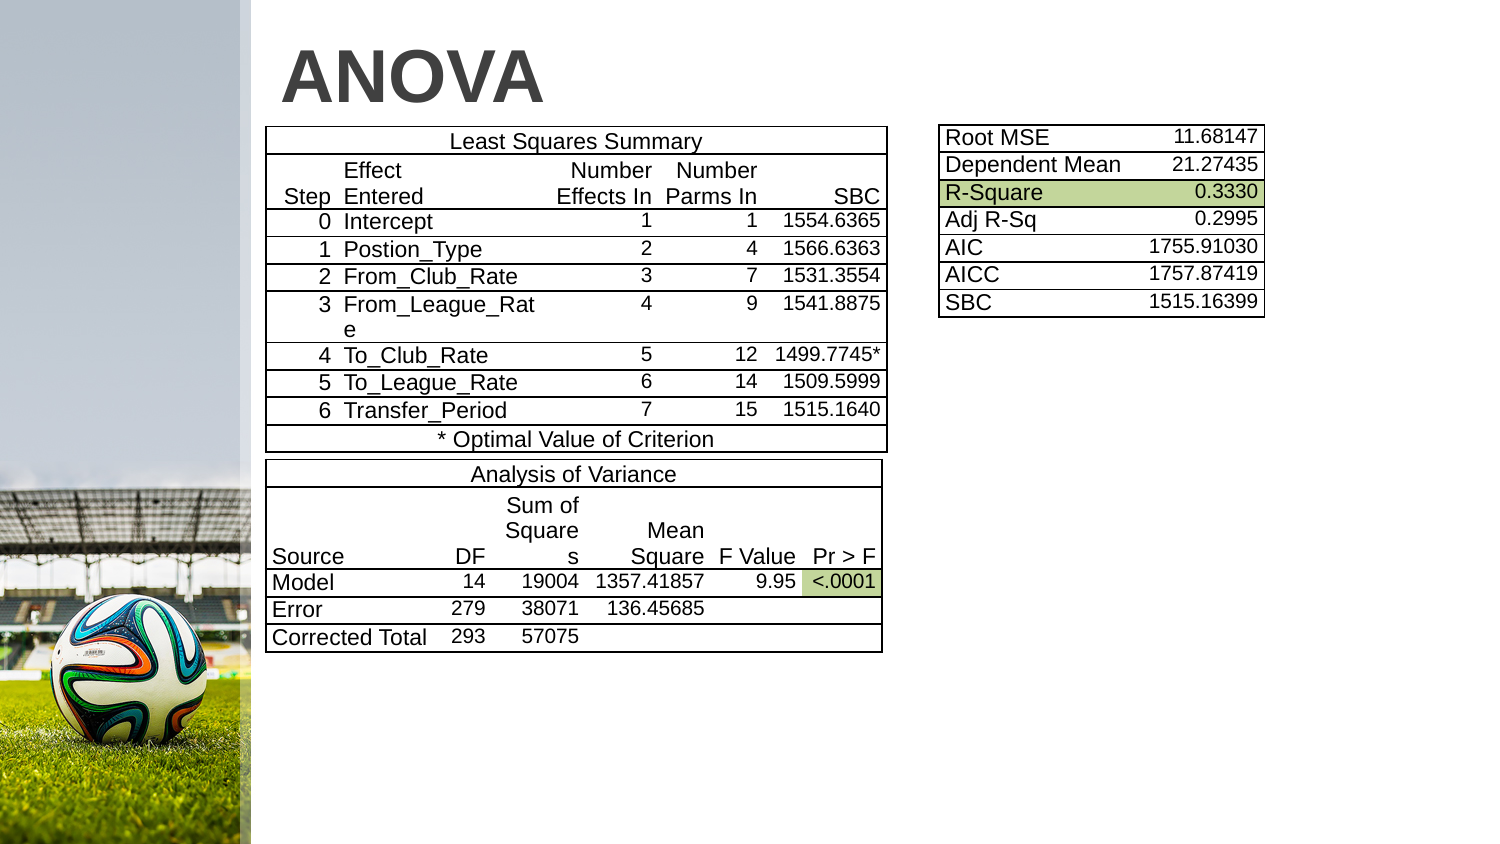

# ANOVA
| Root MSE | 11.68147 |
| --- | --- |
| Dependent Mean | 21.27435 |
| R-Square | 0.3330 |
| Adj R-Sq | 0.2995 |
| AIC | 1755.91030 |
| AICC | 1757.87419 |
| SBC | 1515.16399 |
| Least Squares Summary |  |  |  |  |
| --- | --- | --- | --- | --- |
| Step | Effect Entered | Number Effects In | Number Parms In | SBC |
| 0 | Intercept | 1 | 1 | 1554.6365 |
| 1 | Postion\_Type | 2 | 4 | 1566.6363 |
| 2 | From\_Club\_Rate | 3 | 7 | 1531.3554 |
| 3 | From\_League\_Rate | 4 | 9 | 1541.8875 |
| 4 | To\_Club\_Rate | 5 | 12 | 1499.7745\* |
| 5 | To\_League\_Rate | 6 | 14 | 1509.5999 |
| 6 | Transfer\_Period | 7 | 15 | 1515.1640 |
| \* Optimal Value of Criterion |  |  |  |  |
| Analysis of Variance |  |  |  |  |  |
| --- | --- | --- | --- | --- | --- |
| Source | DF | Sum of Squares | Mean Square | F Value | Pr > F |
| Model | 14 | 19004 | 1357.41857 | 9.95 | <.0001 |
| Error | 279 | 38071 | 136.45685 |  |  |
| Corrected Total | 293 | 57075 |  |  |  |